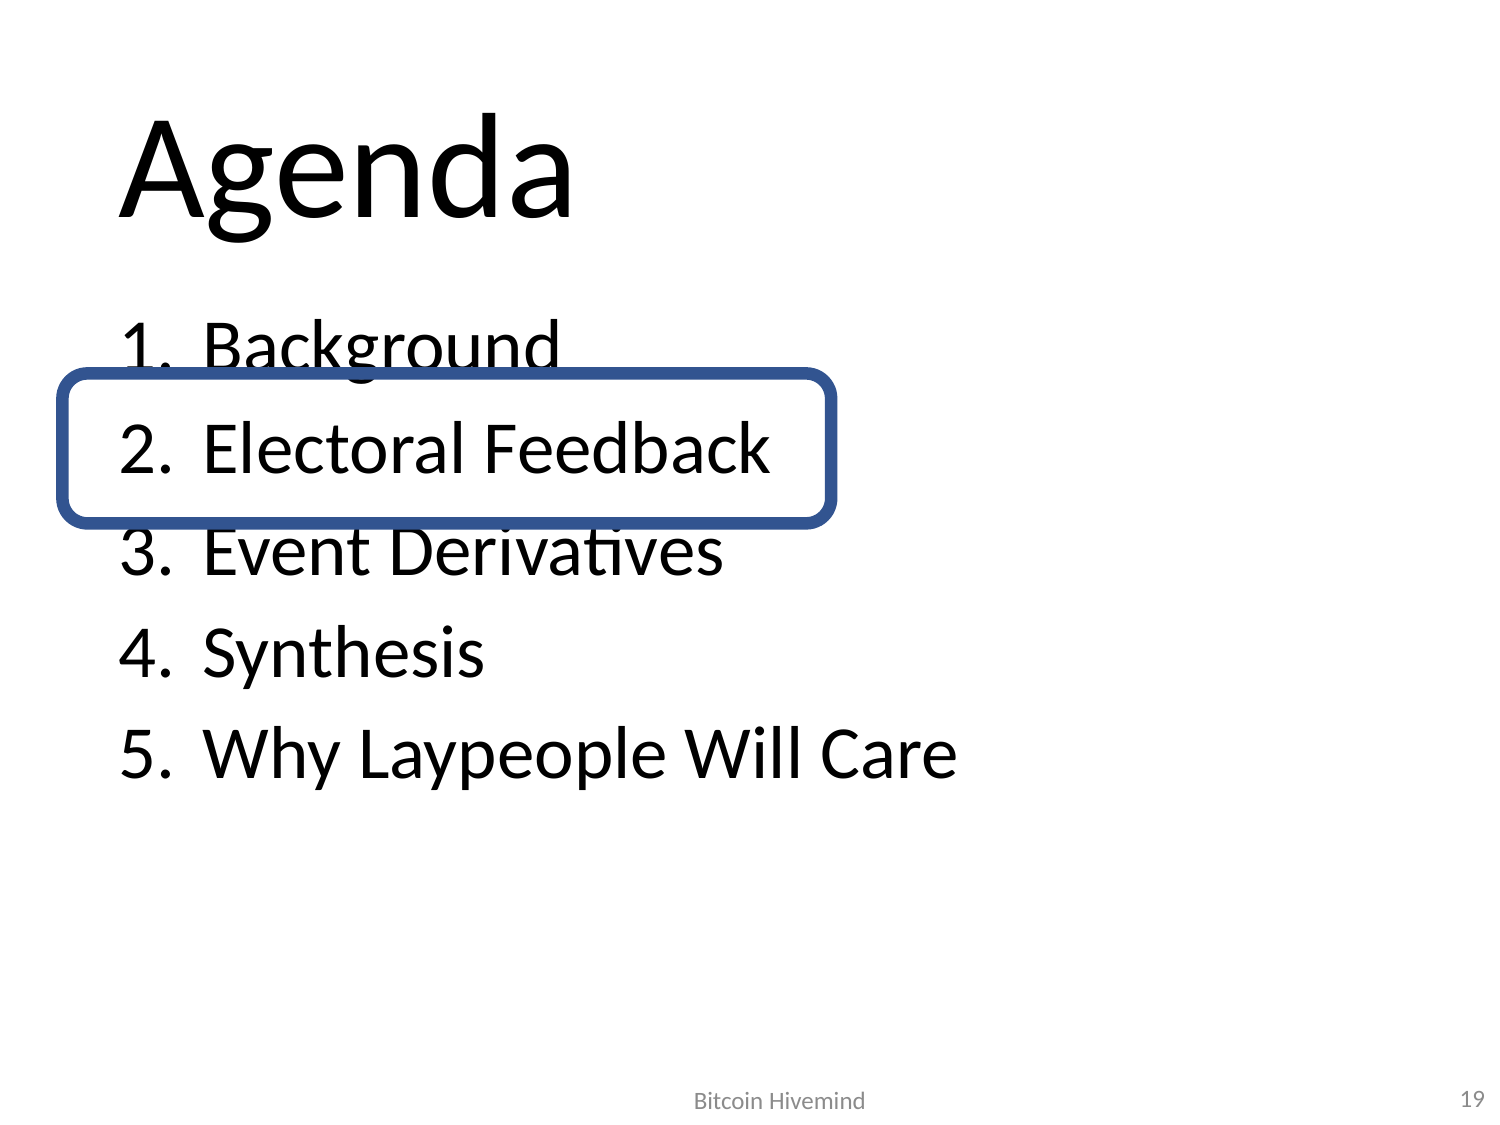

# Agenda
Background
Electoral Feedback
Event Derivatives
Synthesis
Why Laypeople Will Care

19
Bitcoin Hivemind